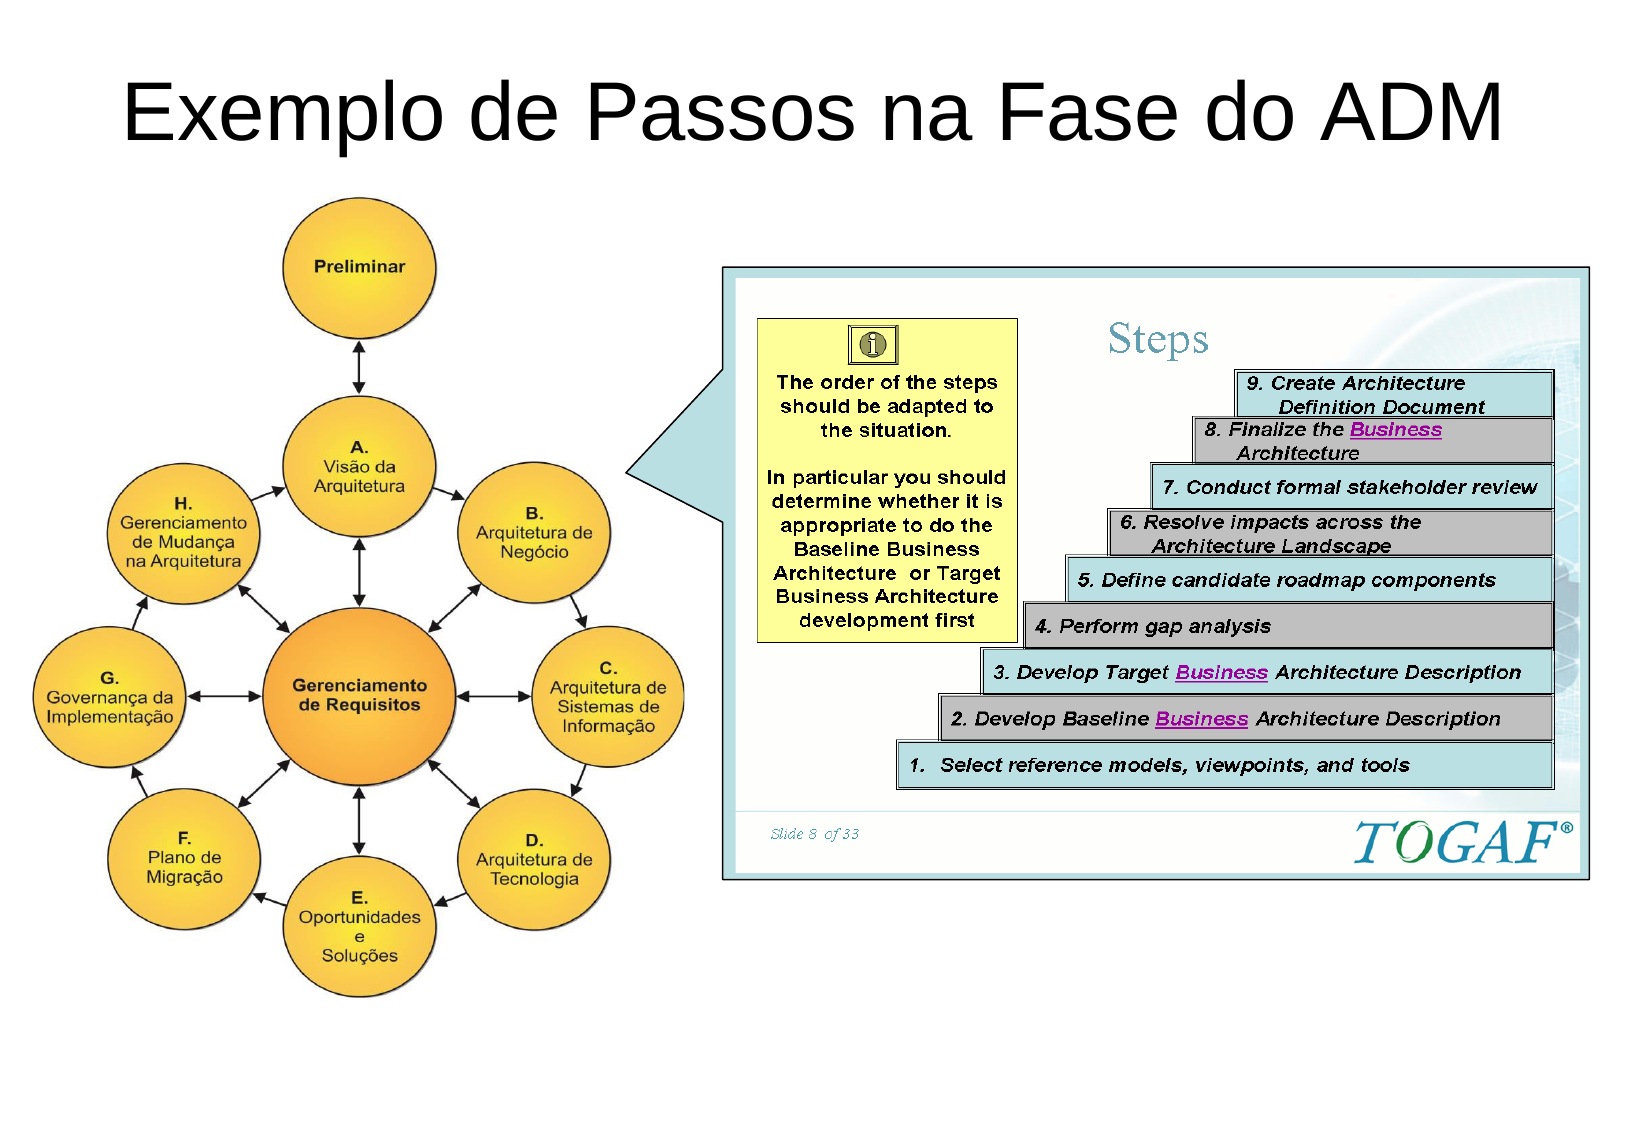

# Exemplo de Passos na Fase do ADM